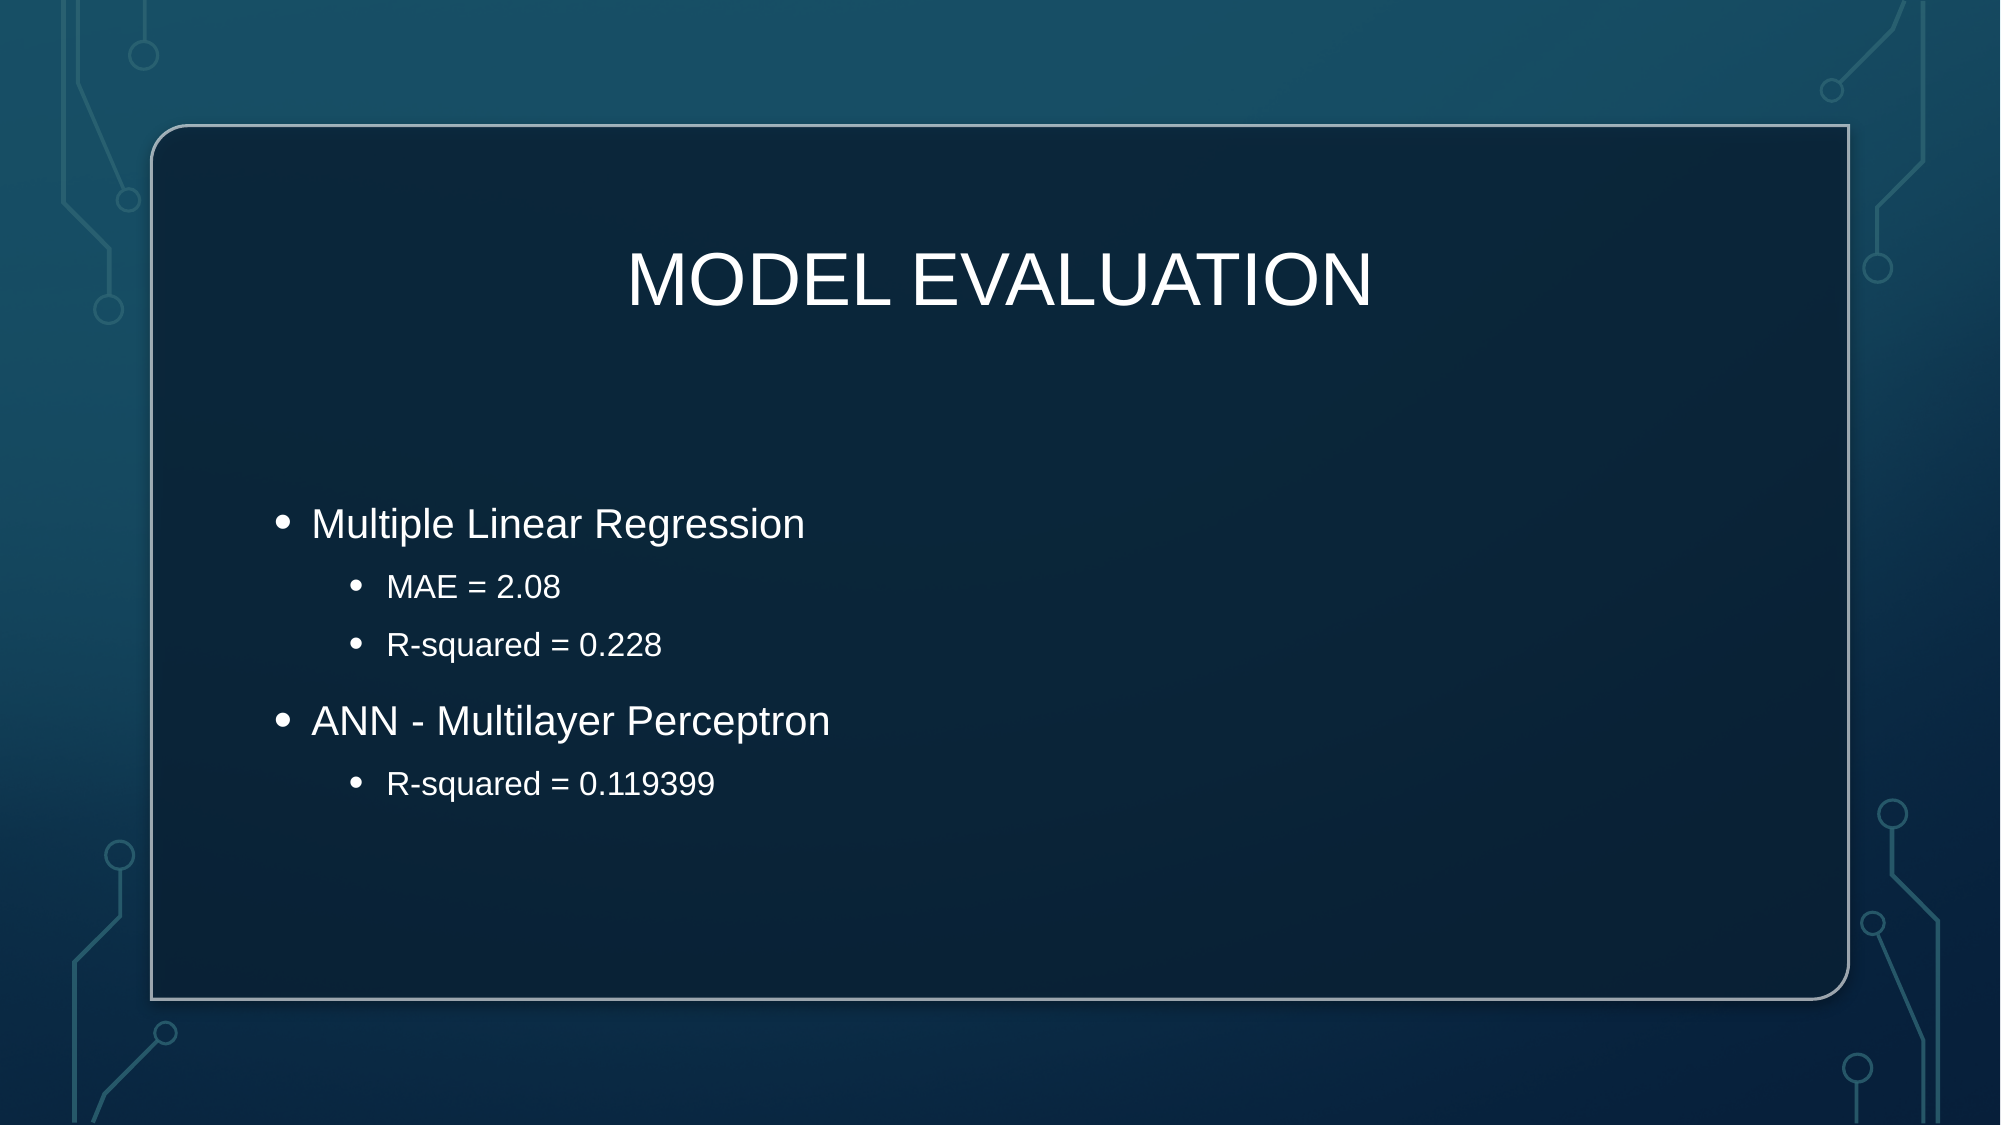

# Model Evaluation
Multiple Linear Regression
MAE = 2.08
R-squared = 0.228
ANN - Multilayer Perceptron
R-squared = 0.119399